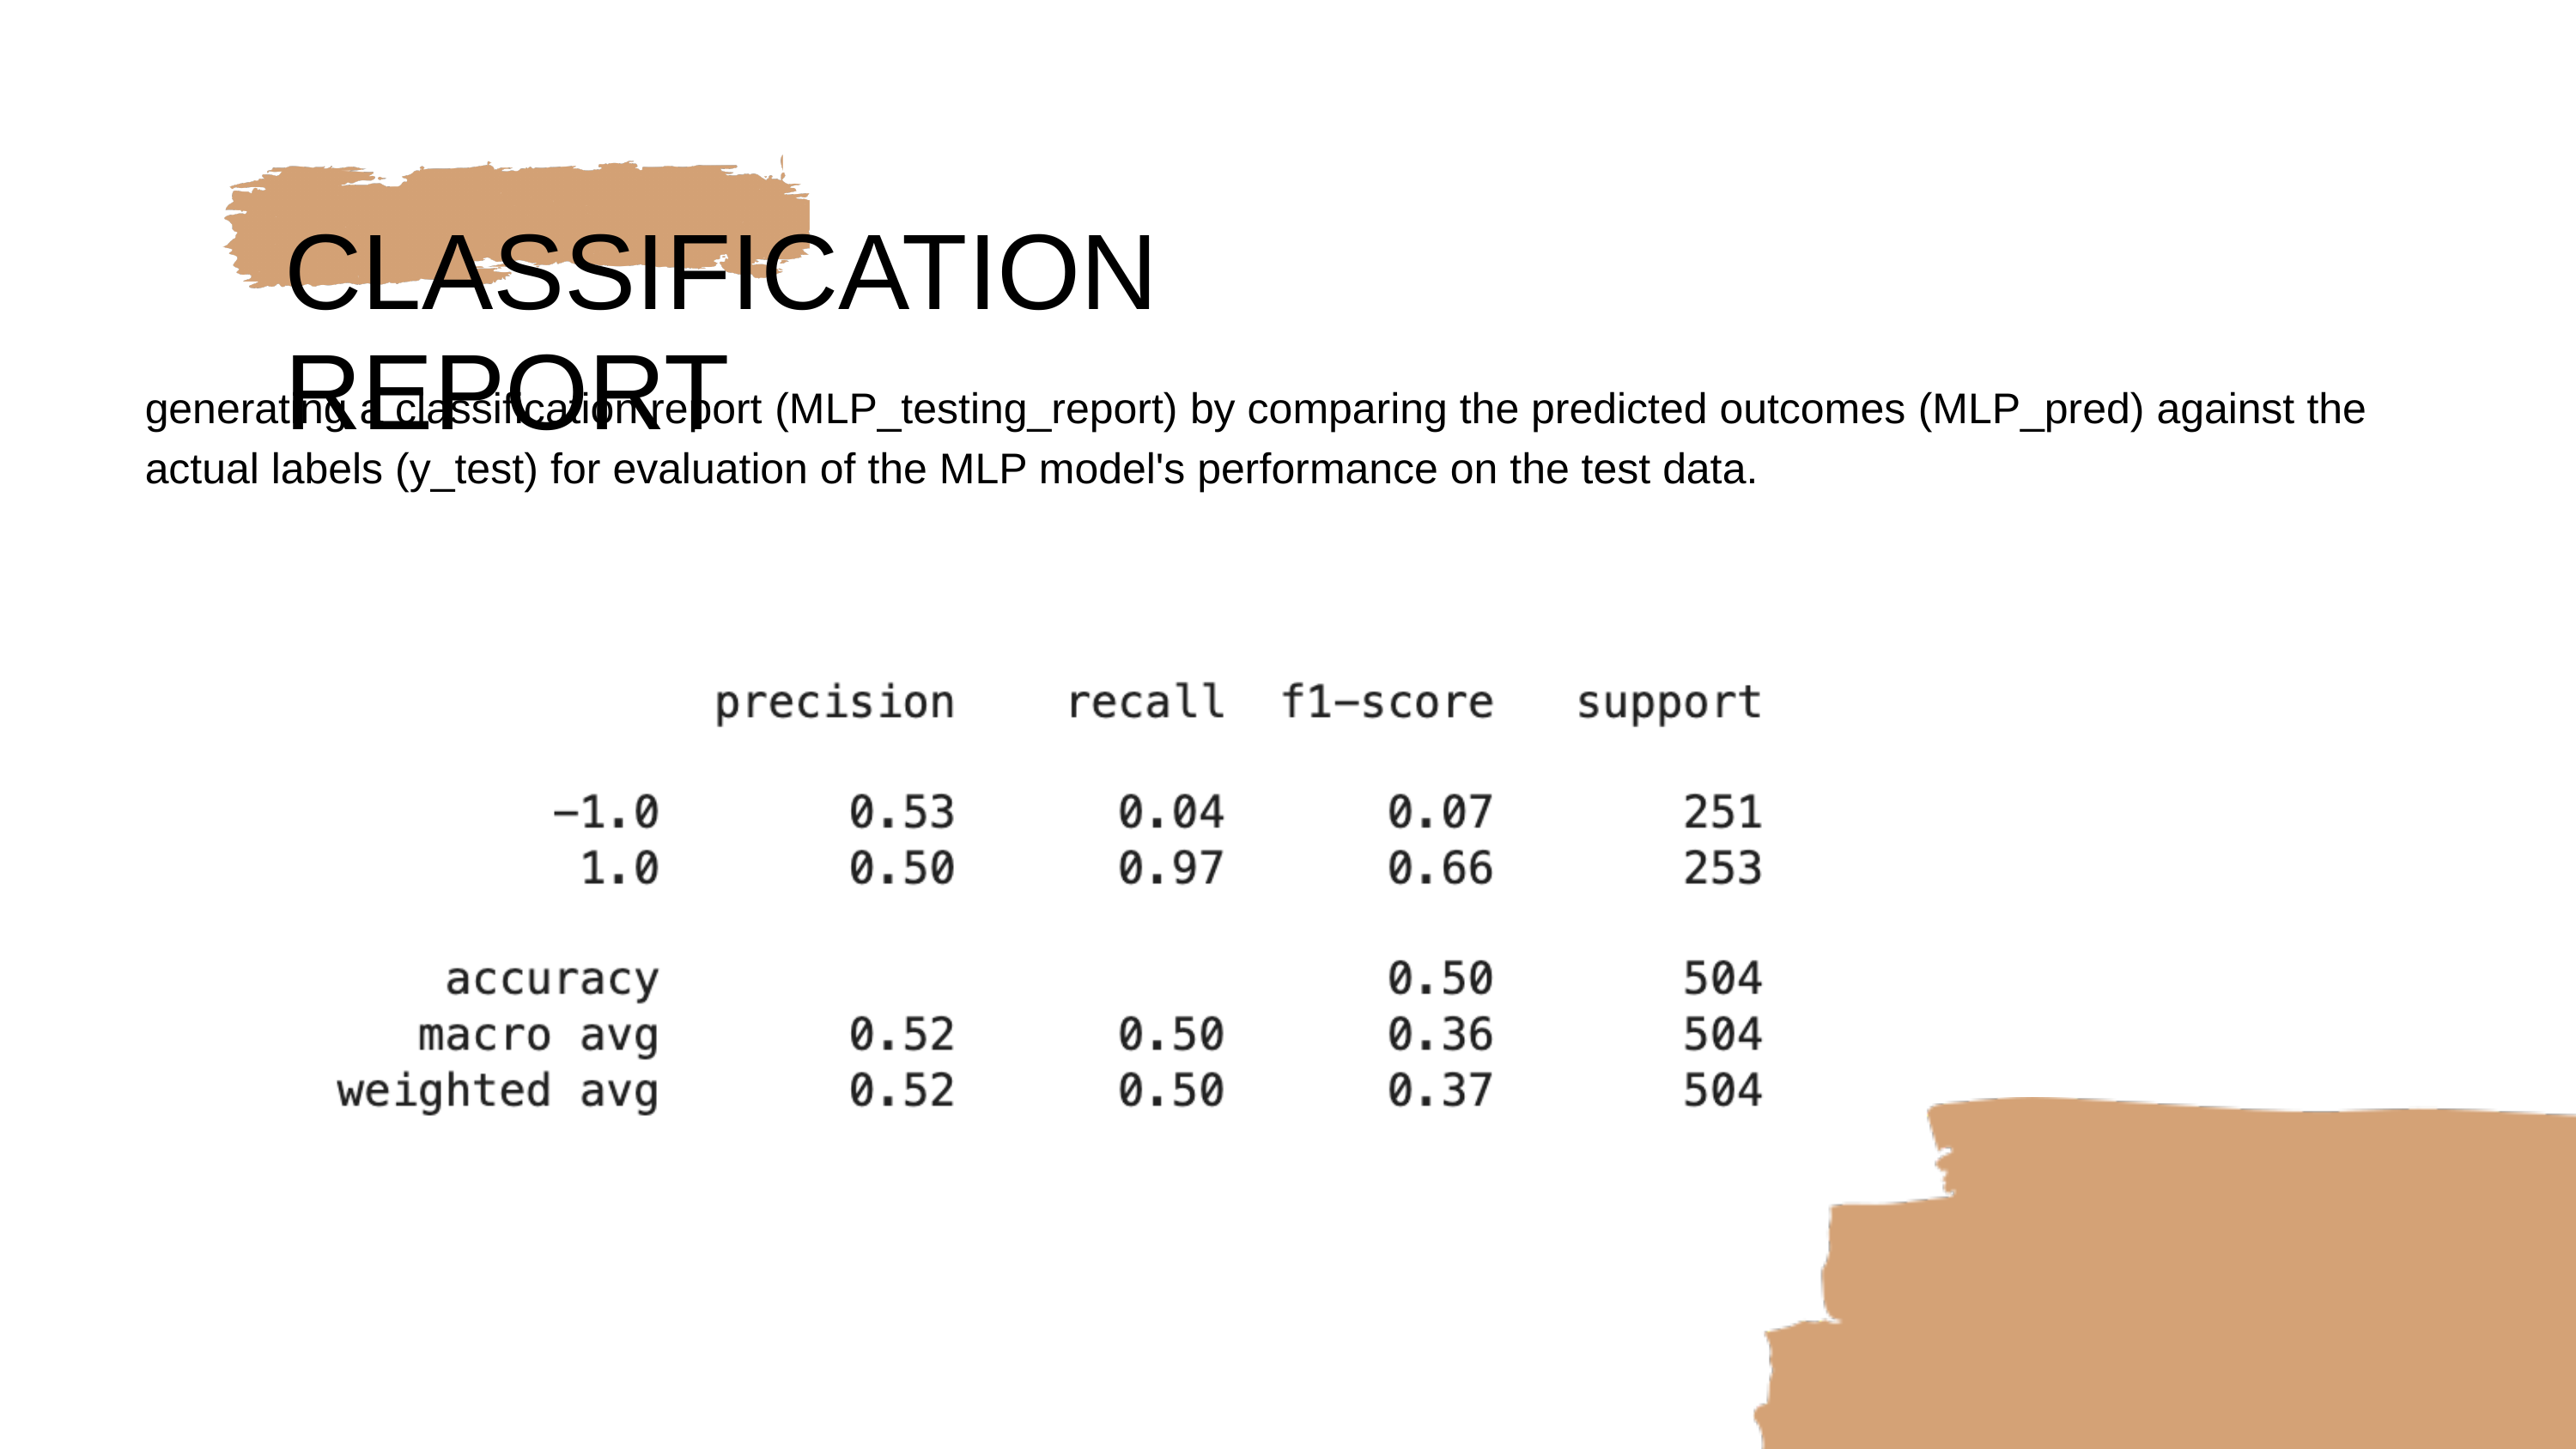

CLASSIFICATION REPORT
generating a classification report (MLP_testing_report) by comparing the predicted outcomes (MLP_pred) against the actual labels (y_test) for evaluation of the MLP model's performance on the test data.